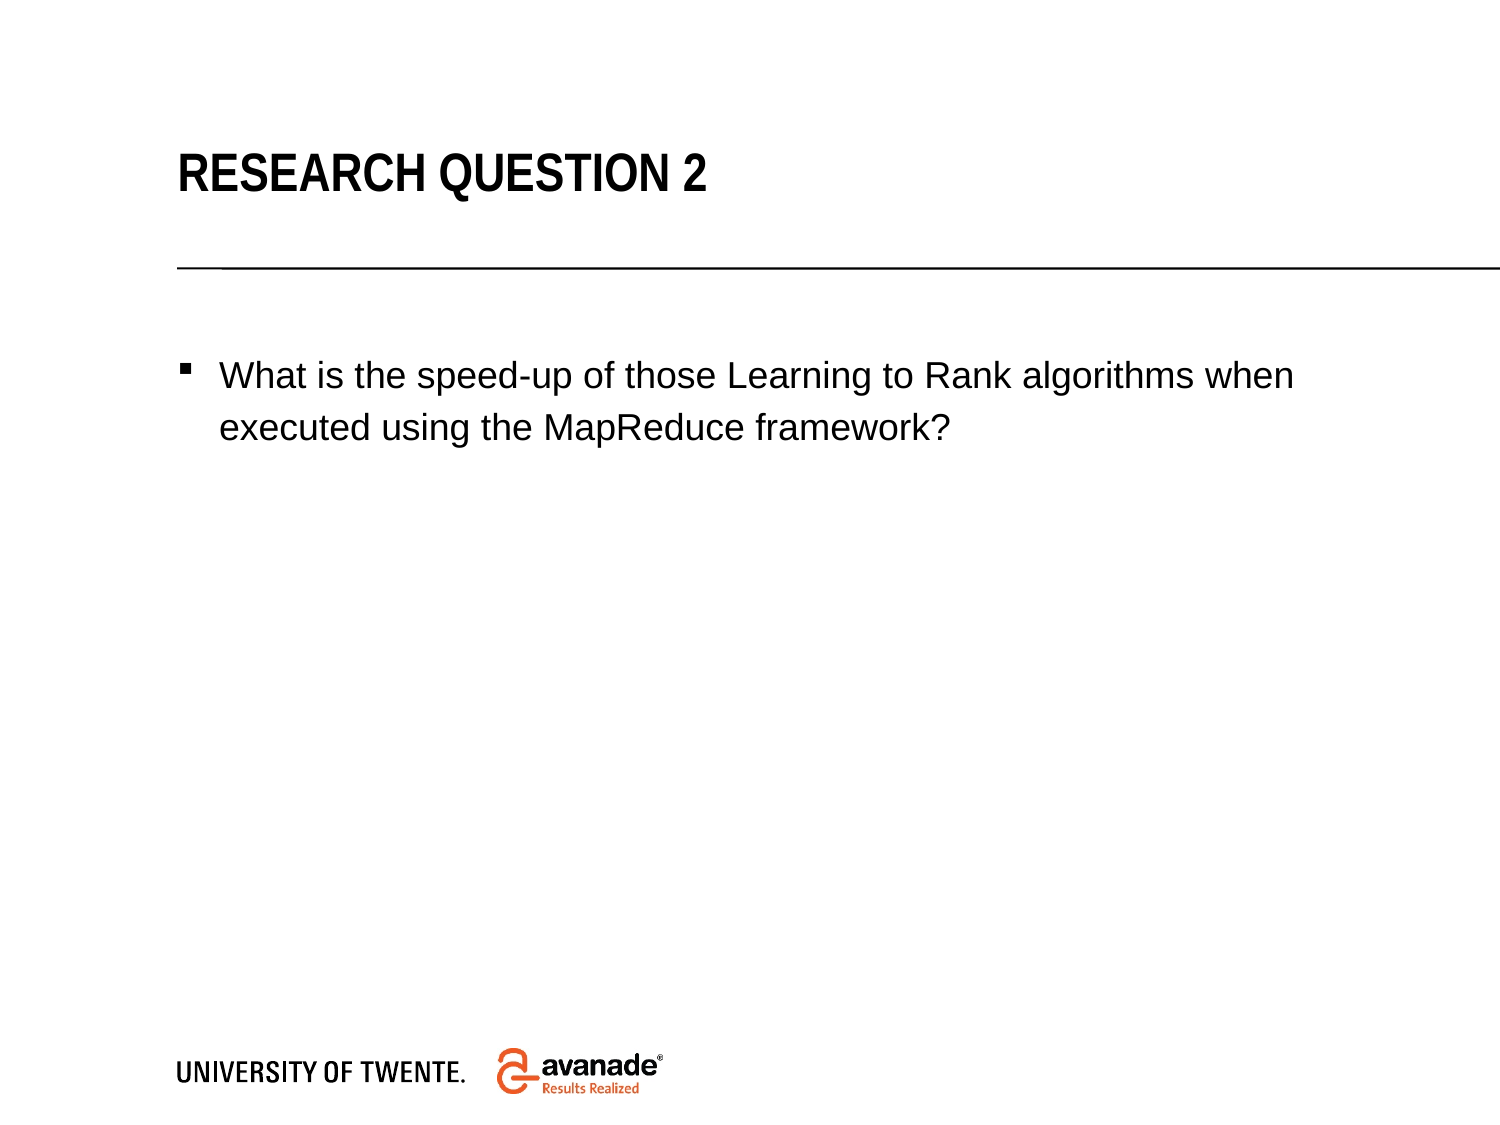

Research Question 2

What is the speed-up of those Learning to Rank algorithms when executed using the MapReduce framework?